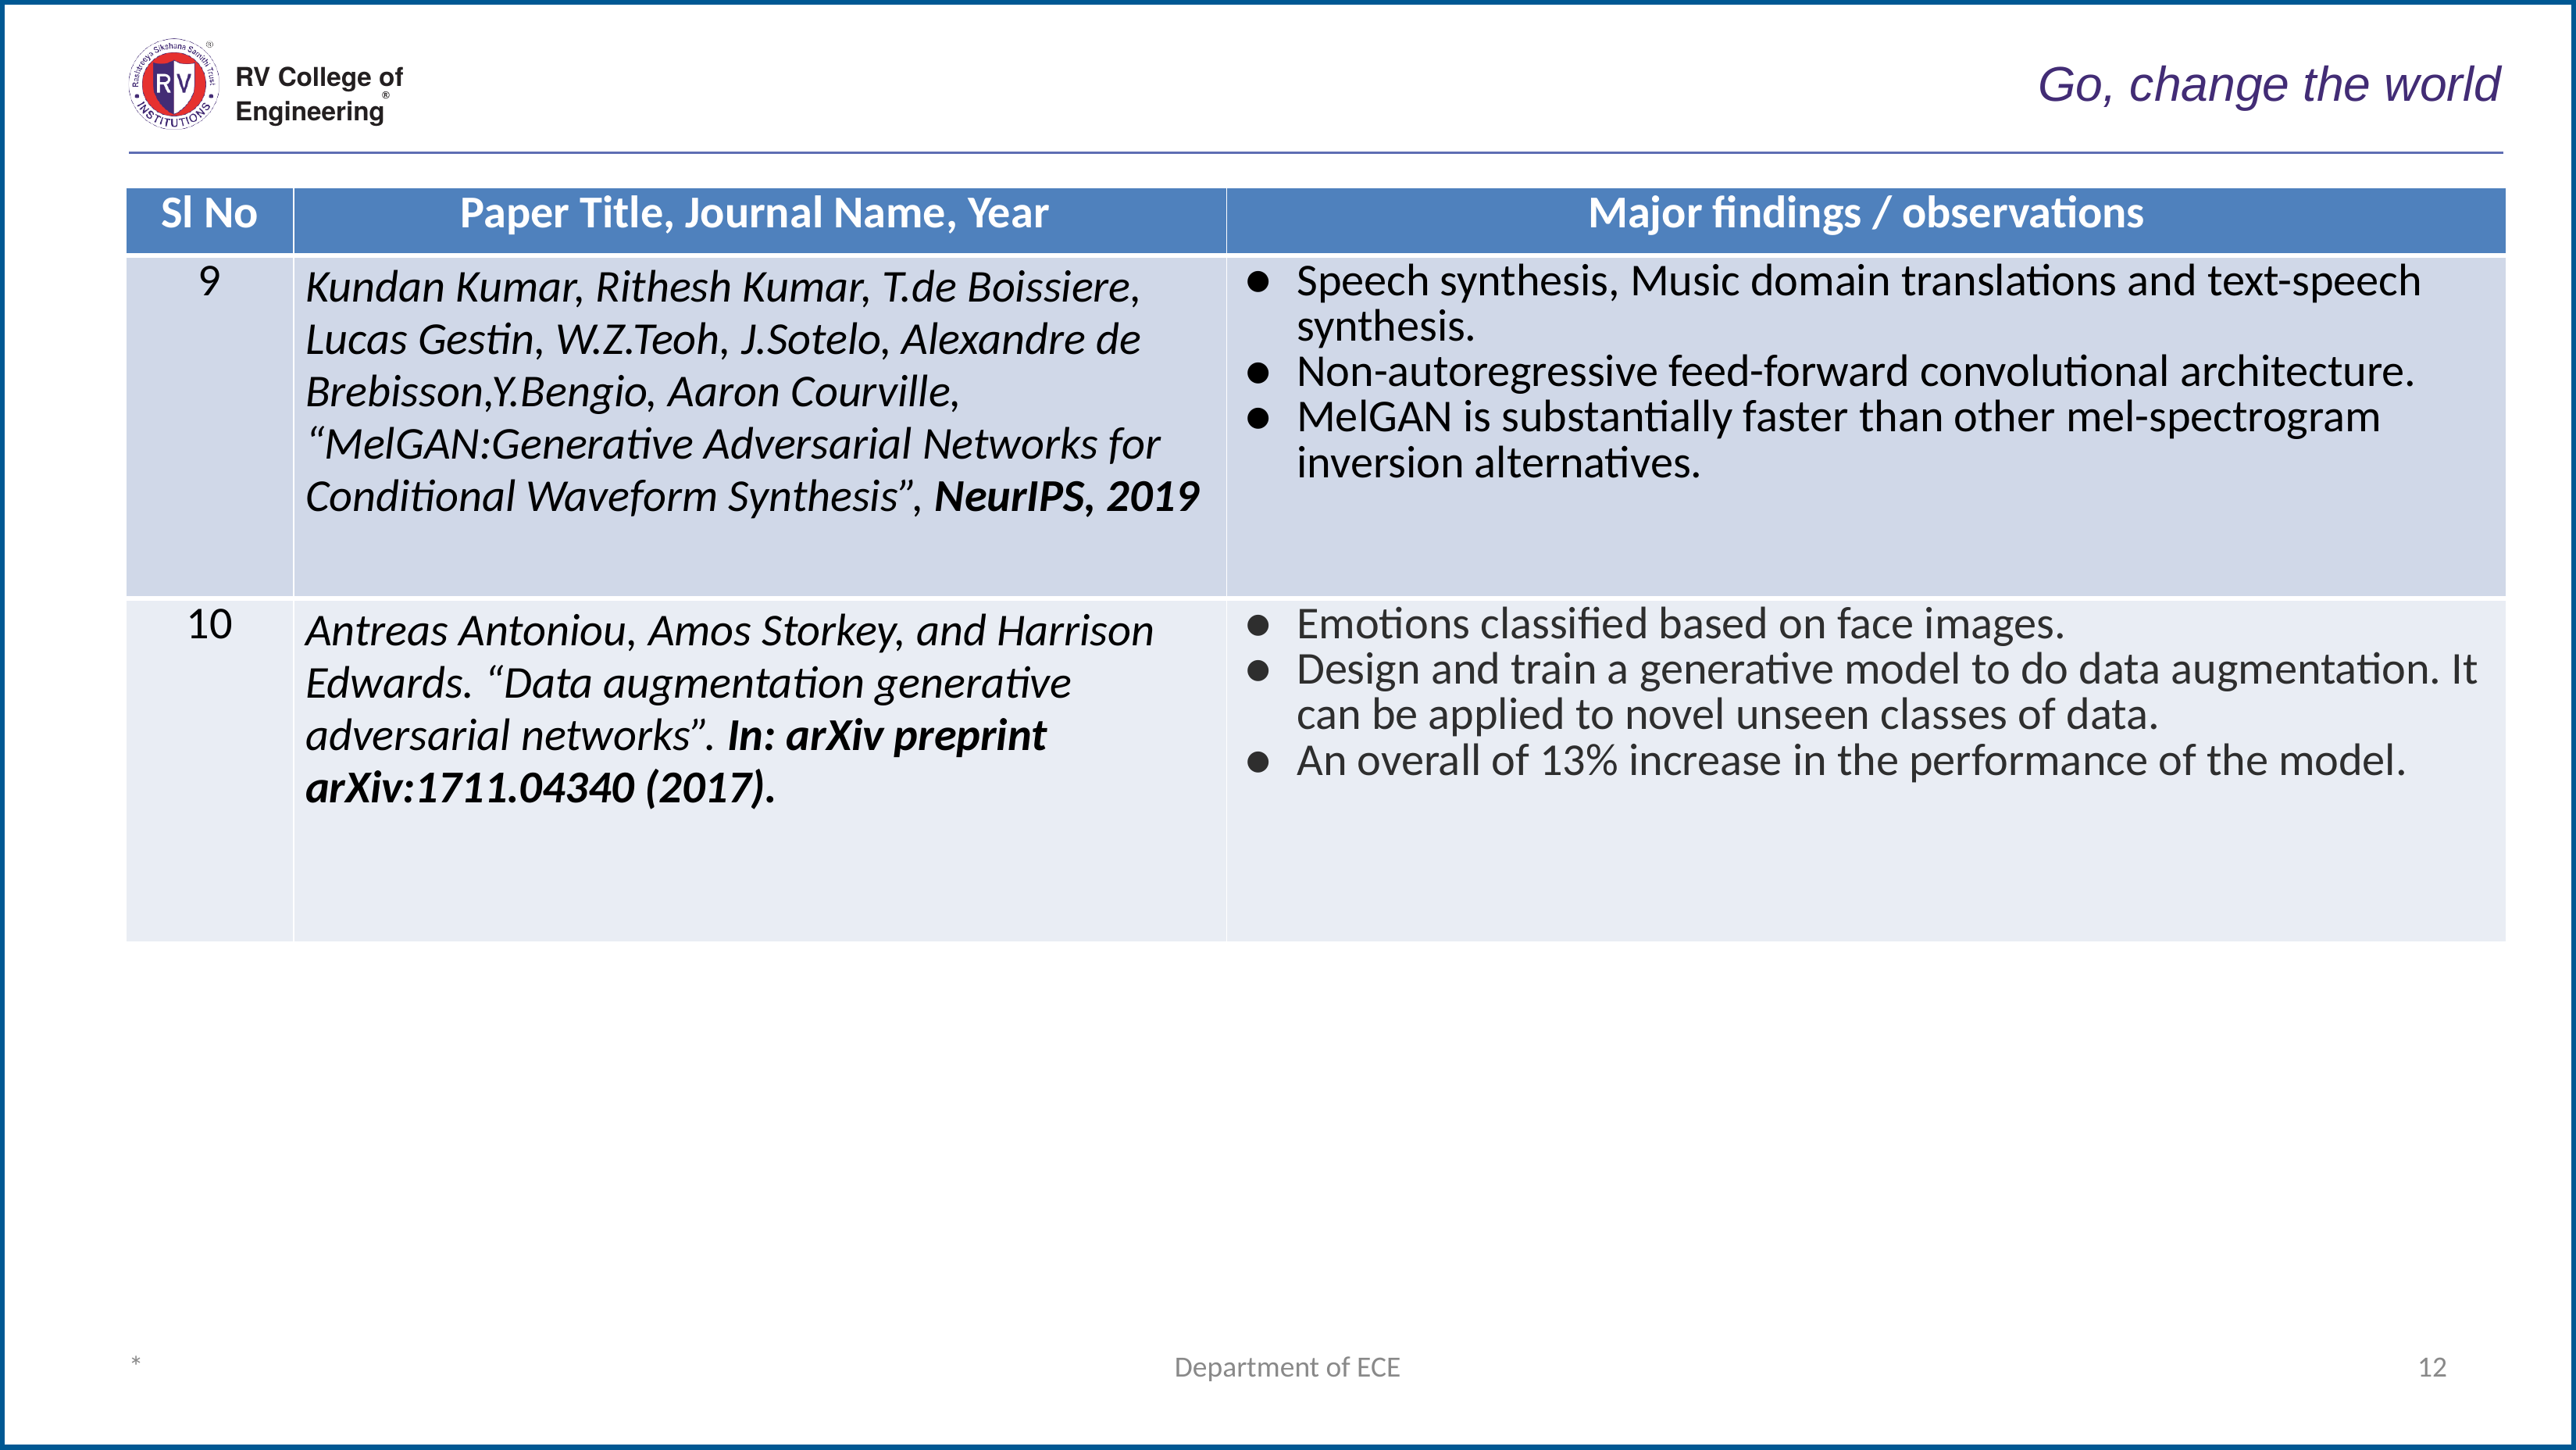

# Go, change the world
RV College of
Engineering

| Sl No | Paper Title, Journal Name, Year | Major findings / observations |
| --- | --- | --- |
| 9 | Kundan Kumar, Rithesh Kumar, T.de Boissiere, Lucas Gestin, W.Z.Teoh, J.Sotelo, Alexandre de Brebisson,Y.Bengio, Aaron Courville, “MelGAN:Generative Adversarial Networks for Conditional Waveform Synthesis”, NeurIPS, 2019 | Speech synthesis, Music domain translations and text-speech synthesis. Non-autoregressive feed-forward convolutional architecture. MelGAN is substantially faster than other mel-spectrogram inversion alternatives. |
| 10 | Antreas Antoniou, Amos Storkey, and Harrison Edwards. “Data augmentation generative adversarial networks”. In: arXiv preprint arXiv:1711.04340 (2017). | Emotions classified based on face images. Design and train a generative model to do data augmentation. It can be applied to novel unseen classes of data. An overall of 13% increase in the performance of the model. |
*
Department of ECE
12